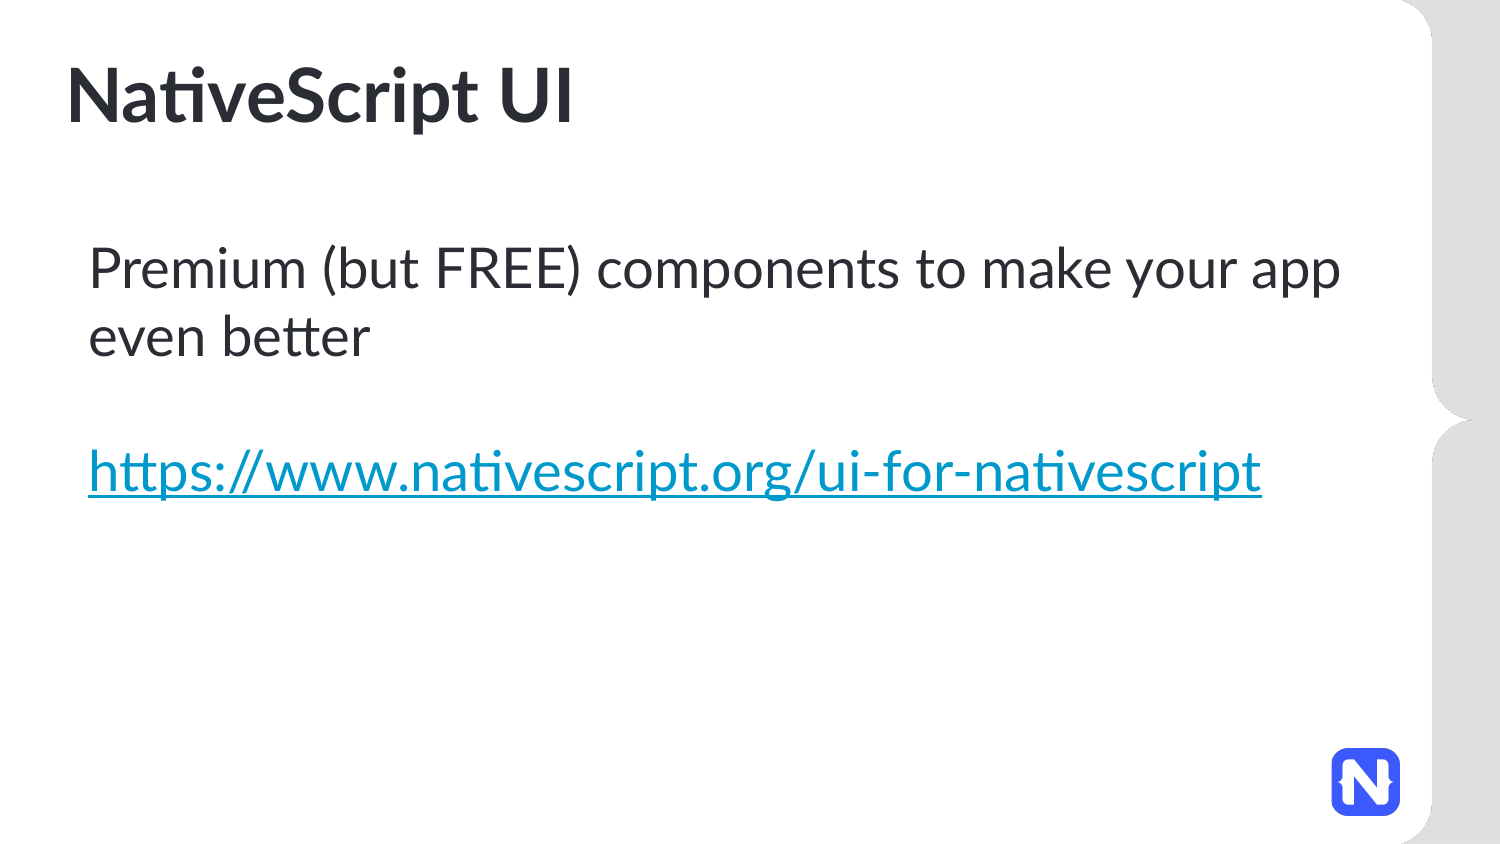

# NativeScript UI
Premium (but FREE) components to make your app even better

https://www.nativescript.org/ui-for-nativescript